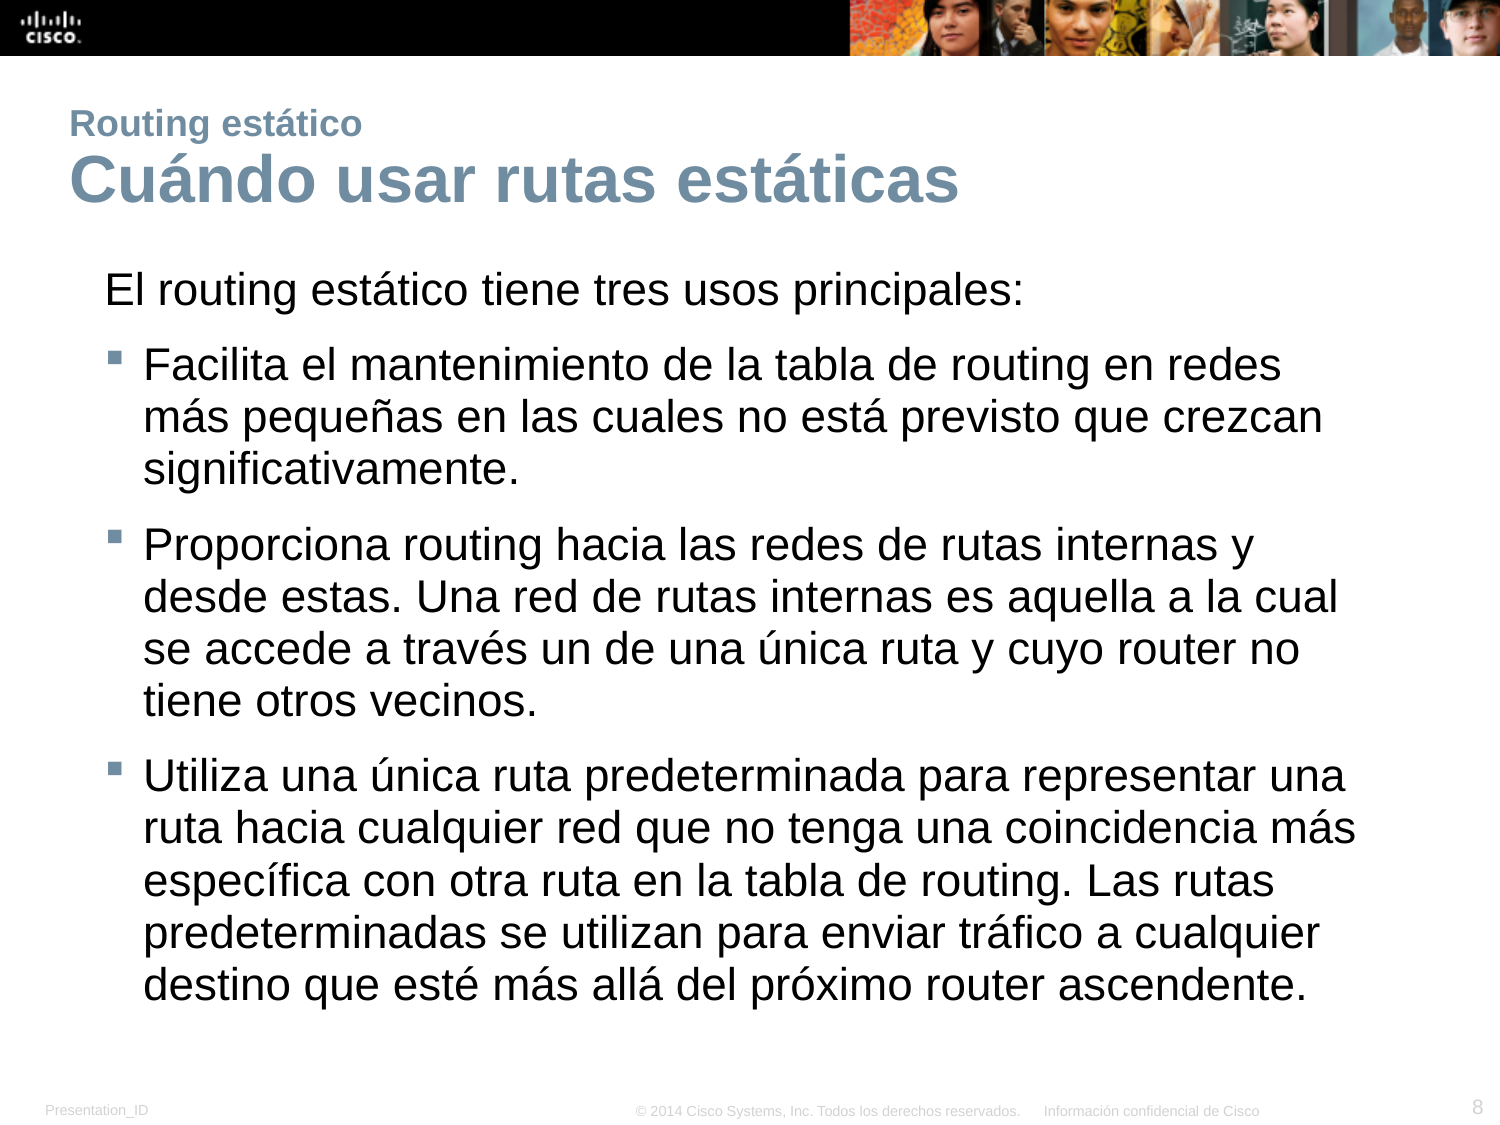

# Routing estático Cuándo usar rutas estáticas
El routing estático tiene tres usos principales:
Facilita el mantenimiento de la tabla de routing en redes más pequeñas en las cuales no está previsto que crezcan significativamente.
Proporciona routing hacia las redes de rutas internas y desde estas. Una red de rutas internas es aquella a la cual se accede a través un de una única ruta y cuyo router no tiene otros vecinos.
Utiliza una única ruta predeterminada para representar una ruta hacia cualquier red que no tenga una coincidencia más específica con otra ruta en la tabla de routing. Las rutas predeterminadas se utilizan para enviar tráfico a cualquier destino que esté más allá del próximo router ascendente.